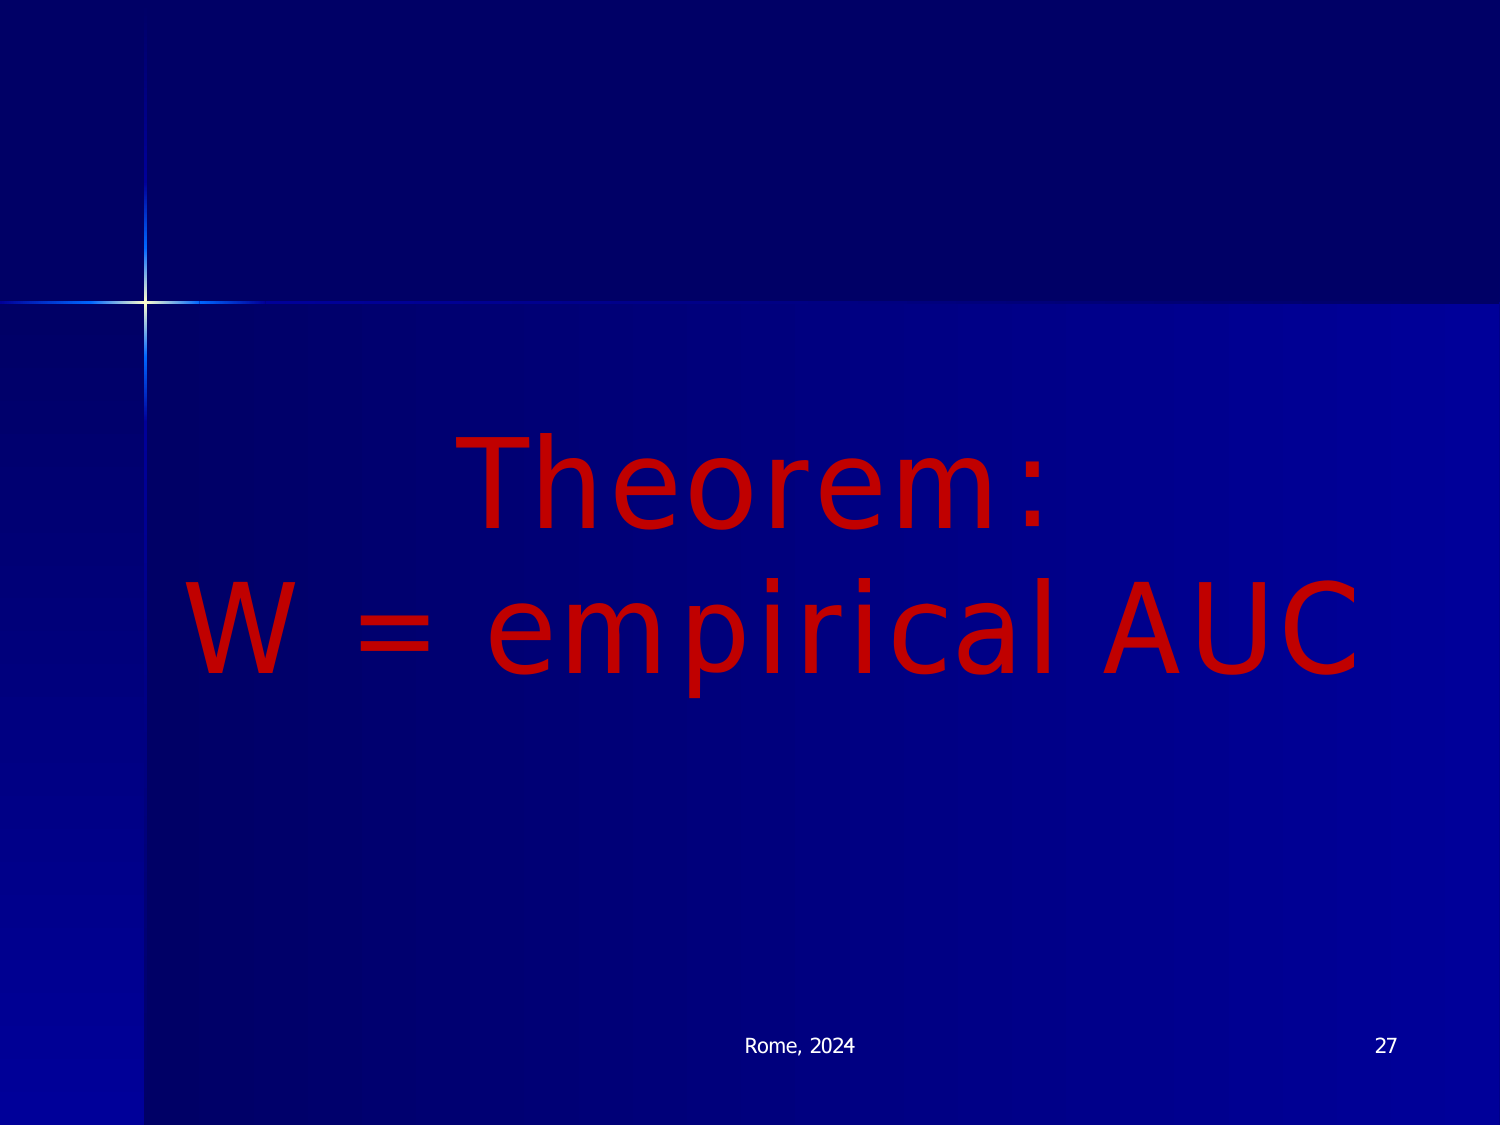

Theorem:
W = empirical AUC
Rome, 2024
27